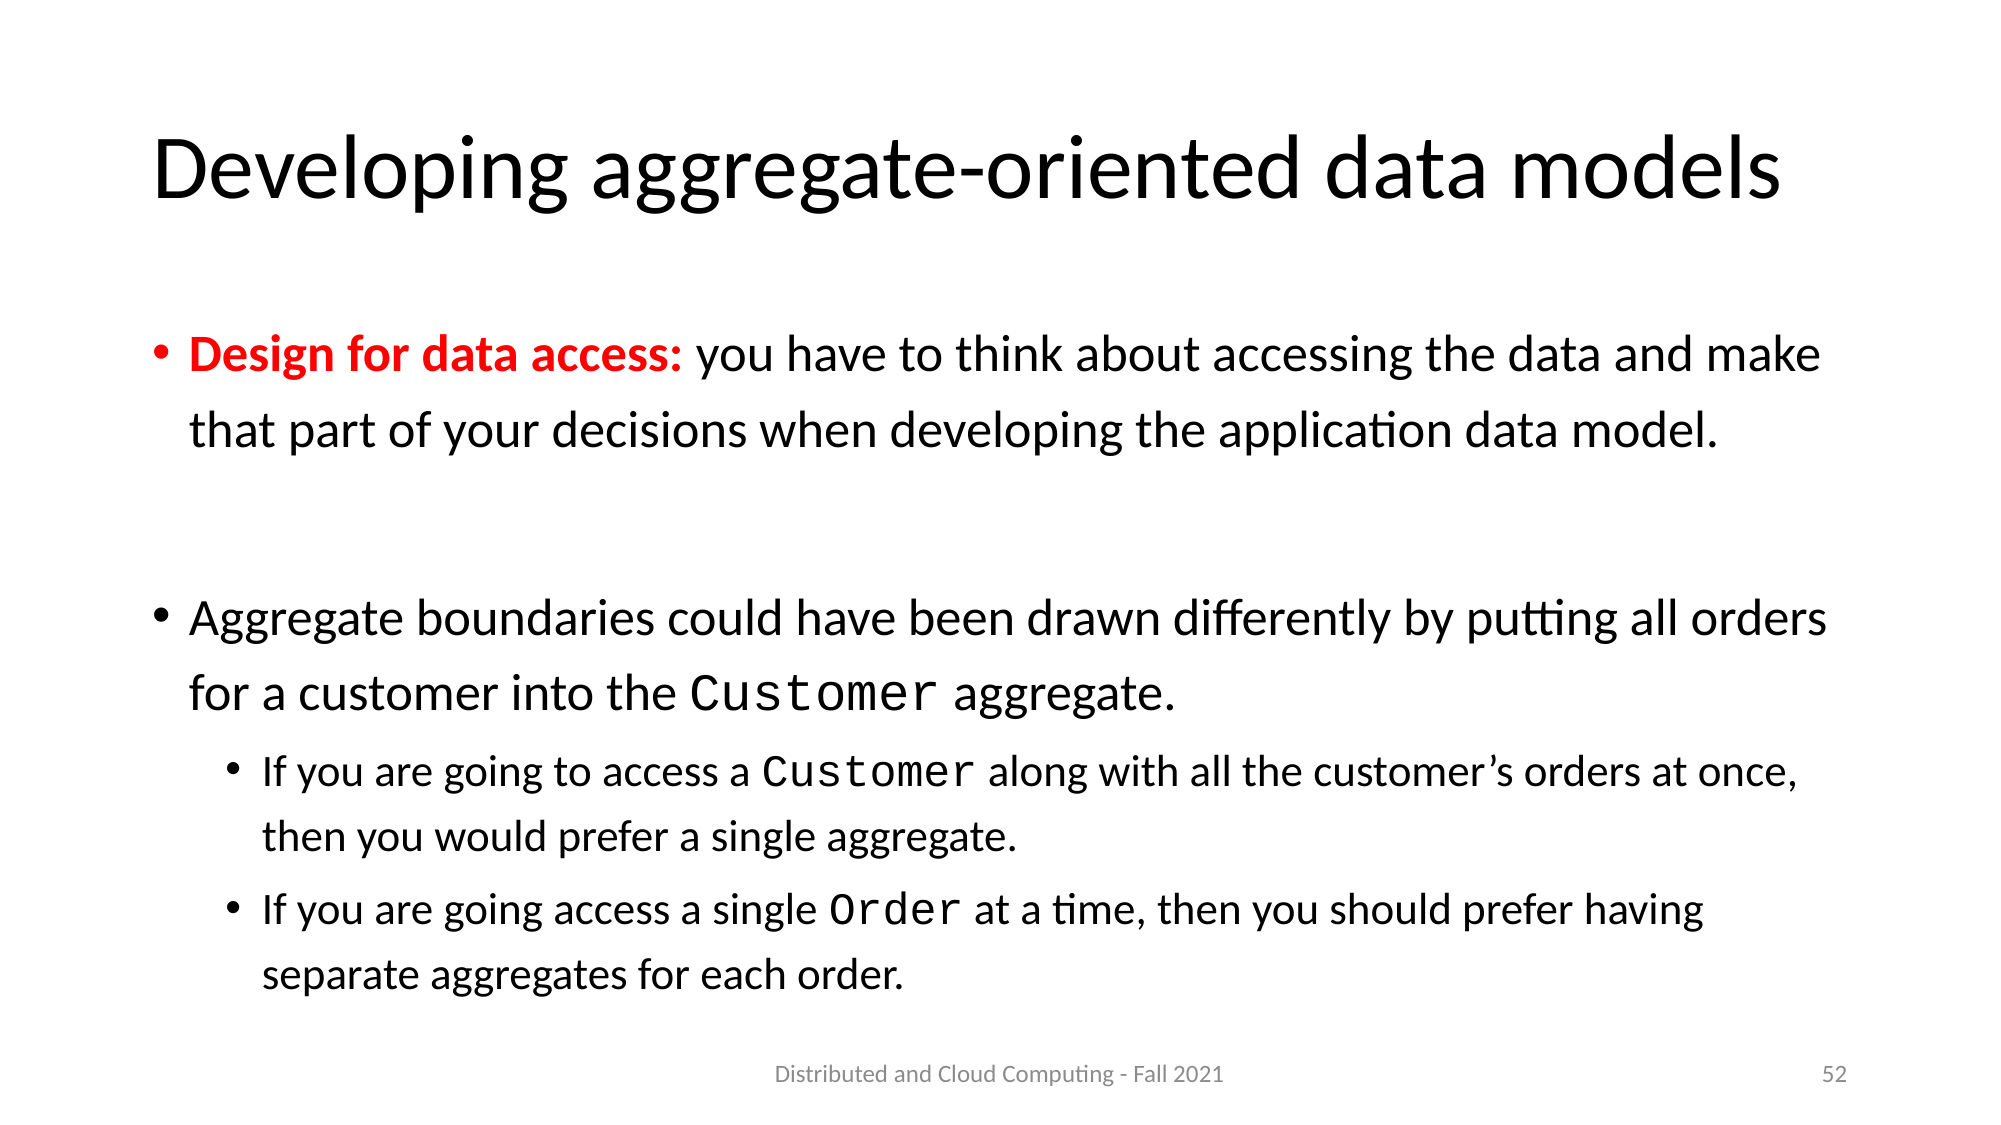

# Developing aggregate-oriented data models
Design for data access: you have to think about accessing the data and make that part of your decisions when developing the application data model.

Aggregate boundaries could have been drawn differently by putting all orders for a customer into the Customer aggregate.
If you are going to access a Customer along with all the customer’s orders at once, then you would prefer a single aggregate.
If you are going access a single Order at a time, then you should prefer having separate aggregates for each order.

Distributed and Cloud Computing - Fall 2021
52